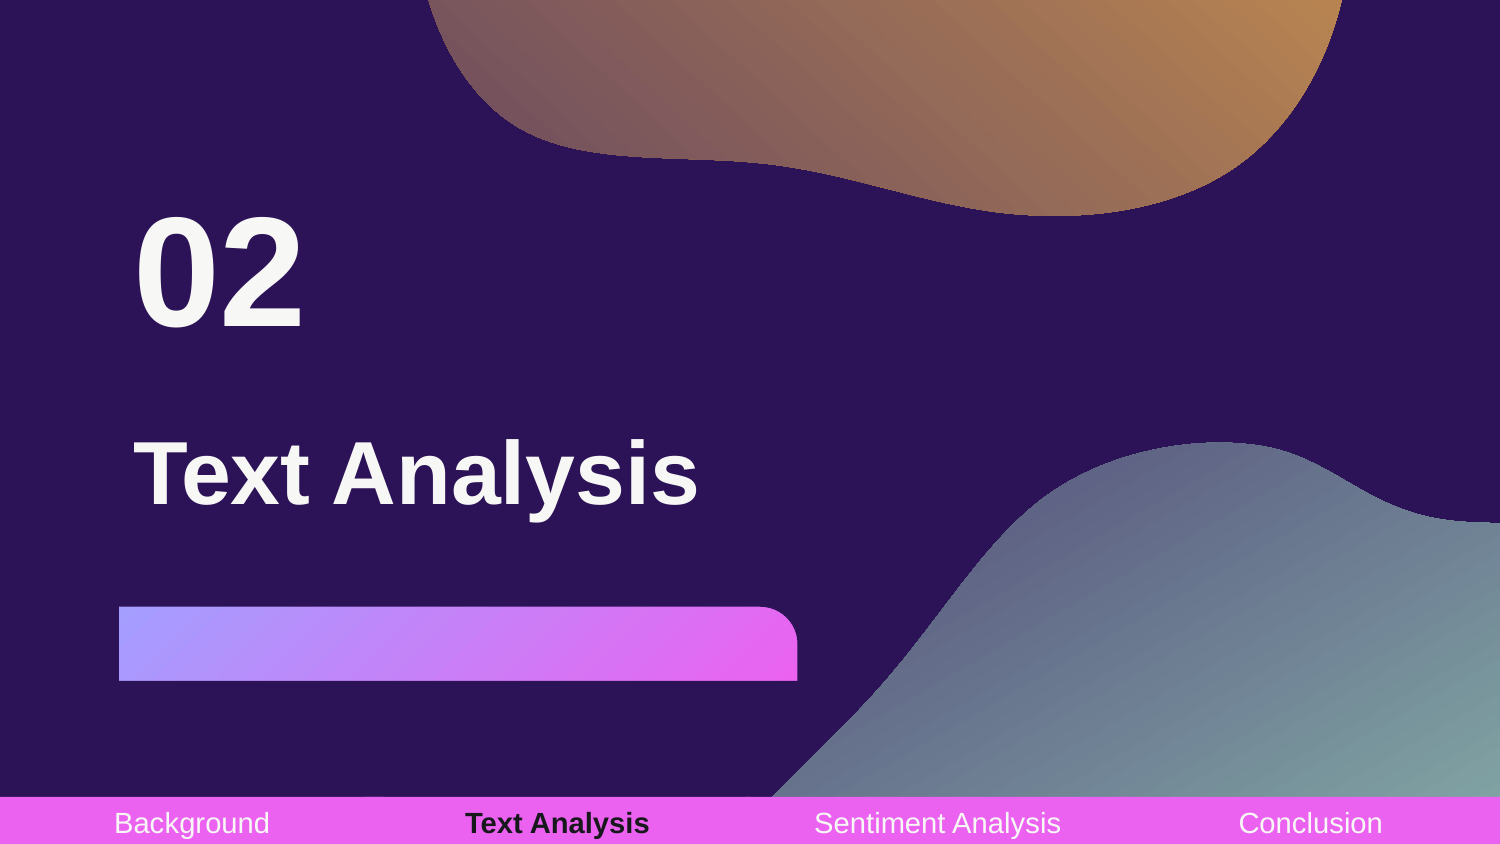

02
# Text Analysis

Text Analysis
Sentiment Analysis
Background
Conclusion